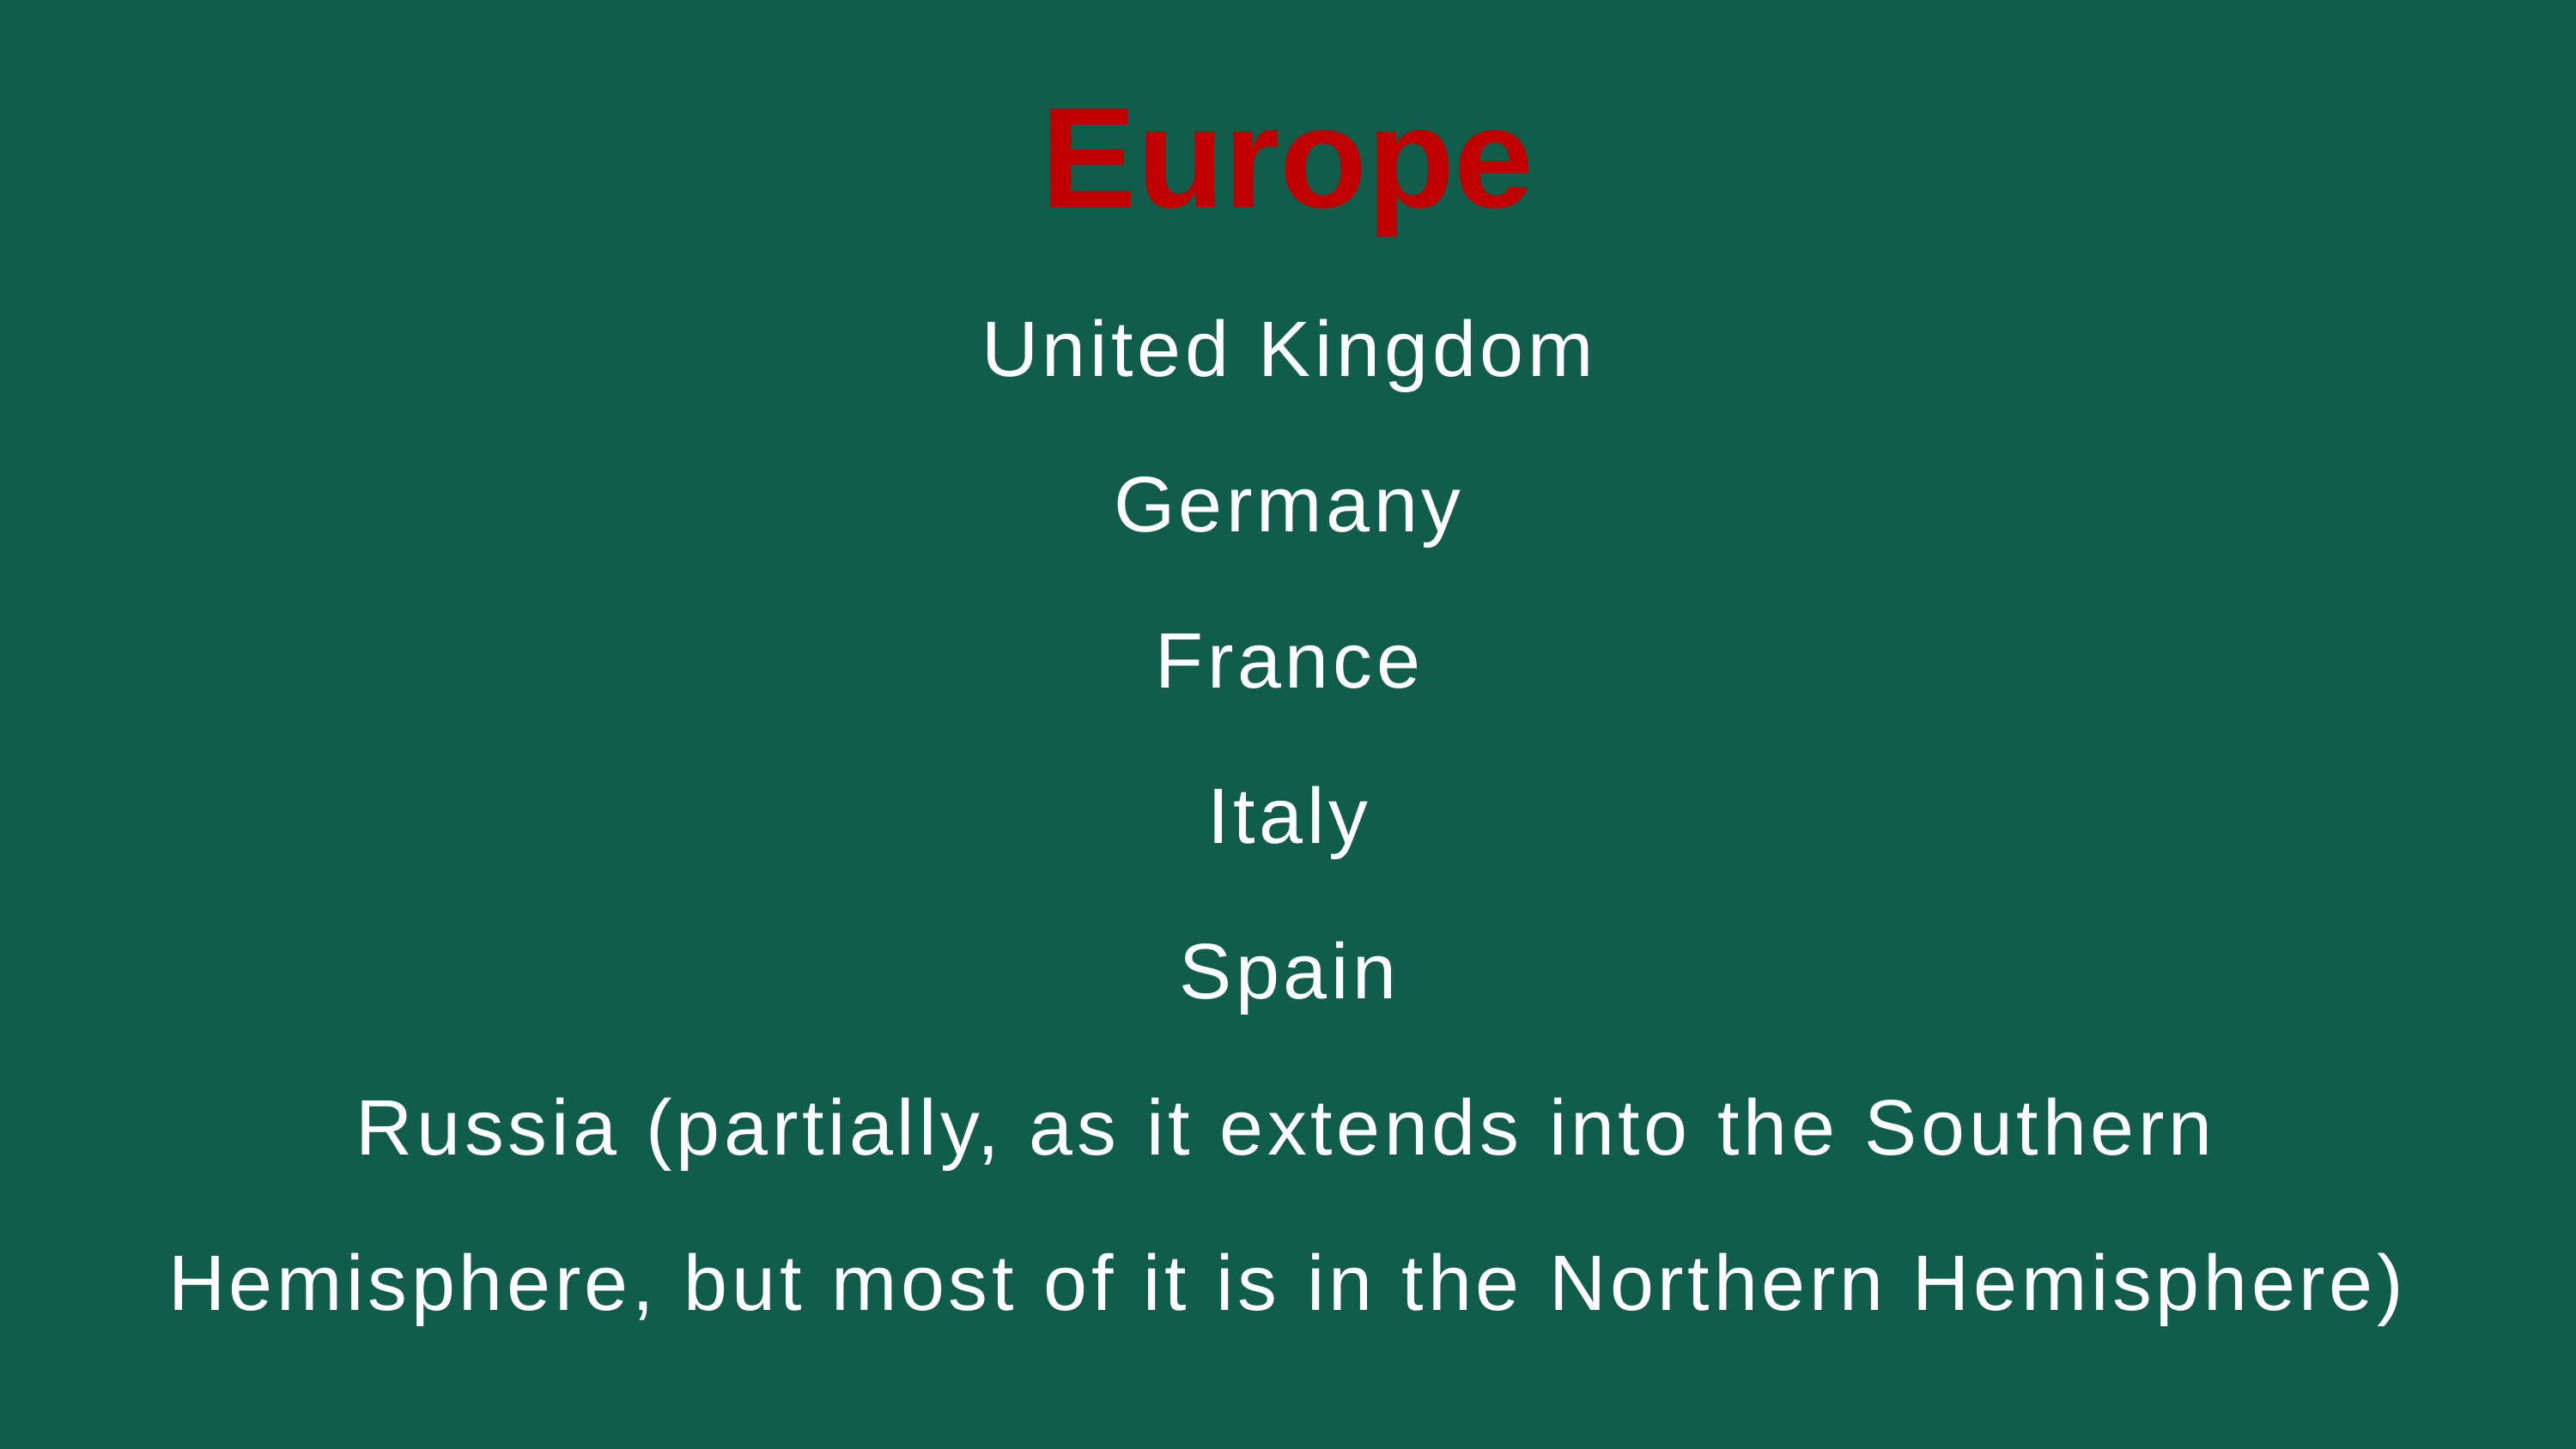

Europe
United Kingdom
Germany
France
Italy
Spain
Russia (partially, as it extends into the Southern Hemisphere, but most of it is in the Northern Hemisphere)